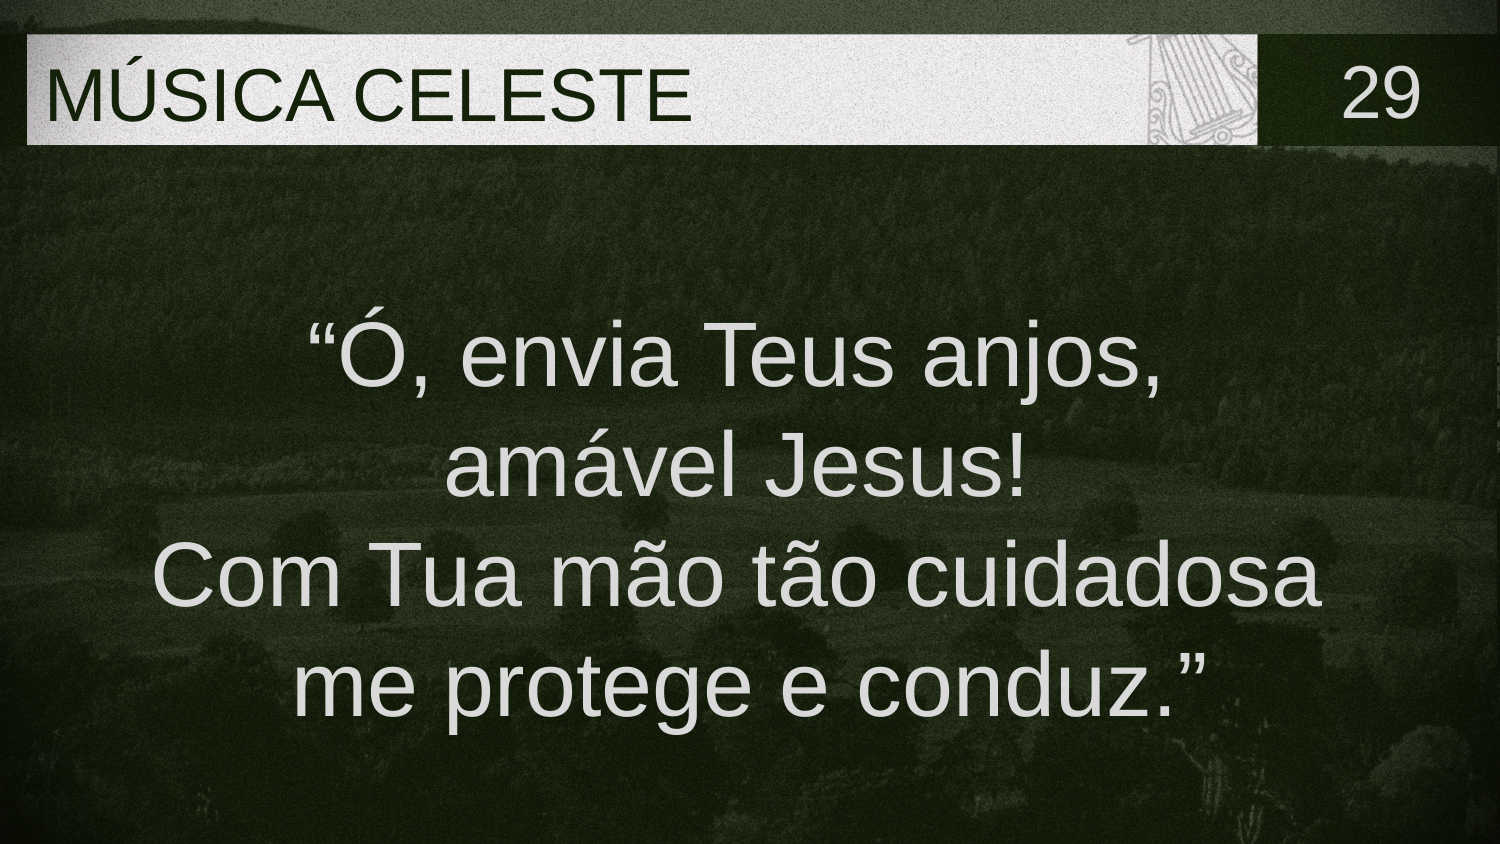

# MÚSICA CELESTE
29
“Ó, envia Teus anjos,
amável Jesus!
Com Tua mão tão cuidadosa
me protege e conduz.”